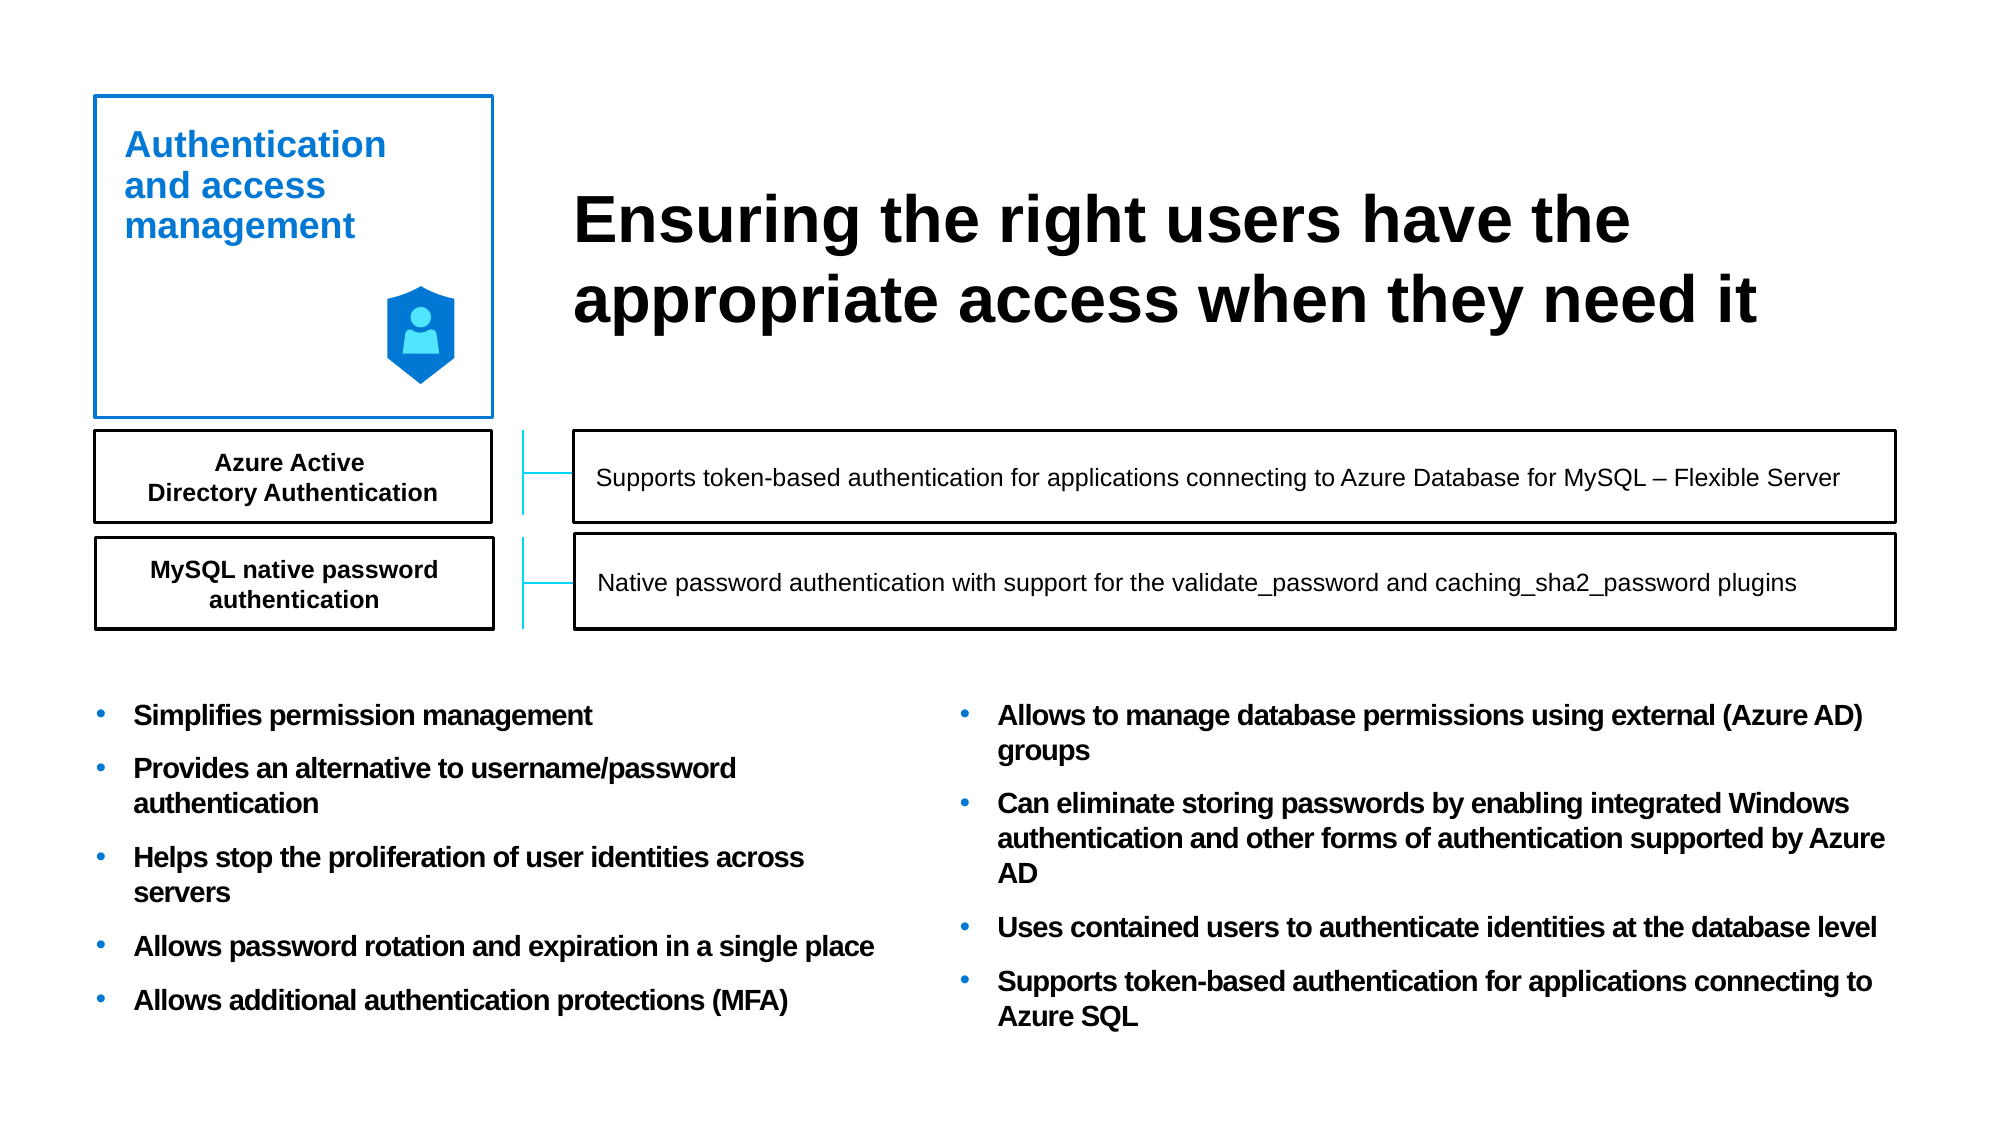

Authentication
and access management
Ensuring the right users have the appropriate access when they need it

Supports token-based authentication for applications connecting to Azure Database for MySQL – Flexible Server
Azure Active
Directory Authentication
Native password authentication with support for the validate_password and caching_sha2_password plugins
MySQL native password authentication
Simplifies permission management
Provides an alternative to username/password authentication
Helps stop the proliferation of user identities across servers
Allows password rotation and expiration in a single place
Allows additional authentication protections (MFA)
Allows to manage database permissions using external (Azure AD) groups
Can eliminate storing passwords by enabling integrated Windows authentication and other forms of authentication supported by Azure AD
Uses contained users to authenticate identities at the database level
Supports token-based authentication for applications connecting to
Azure SQL